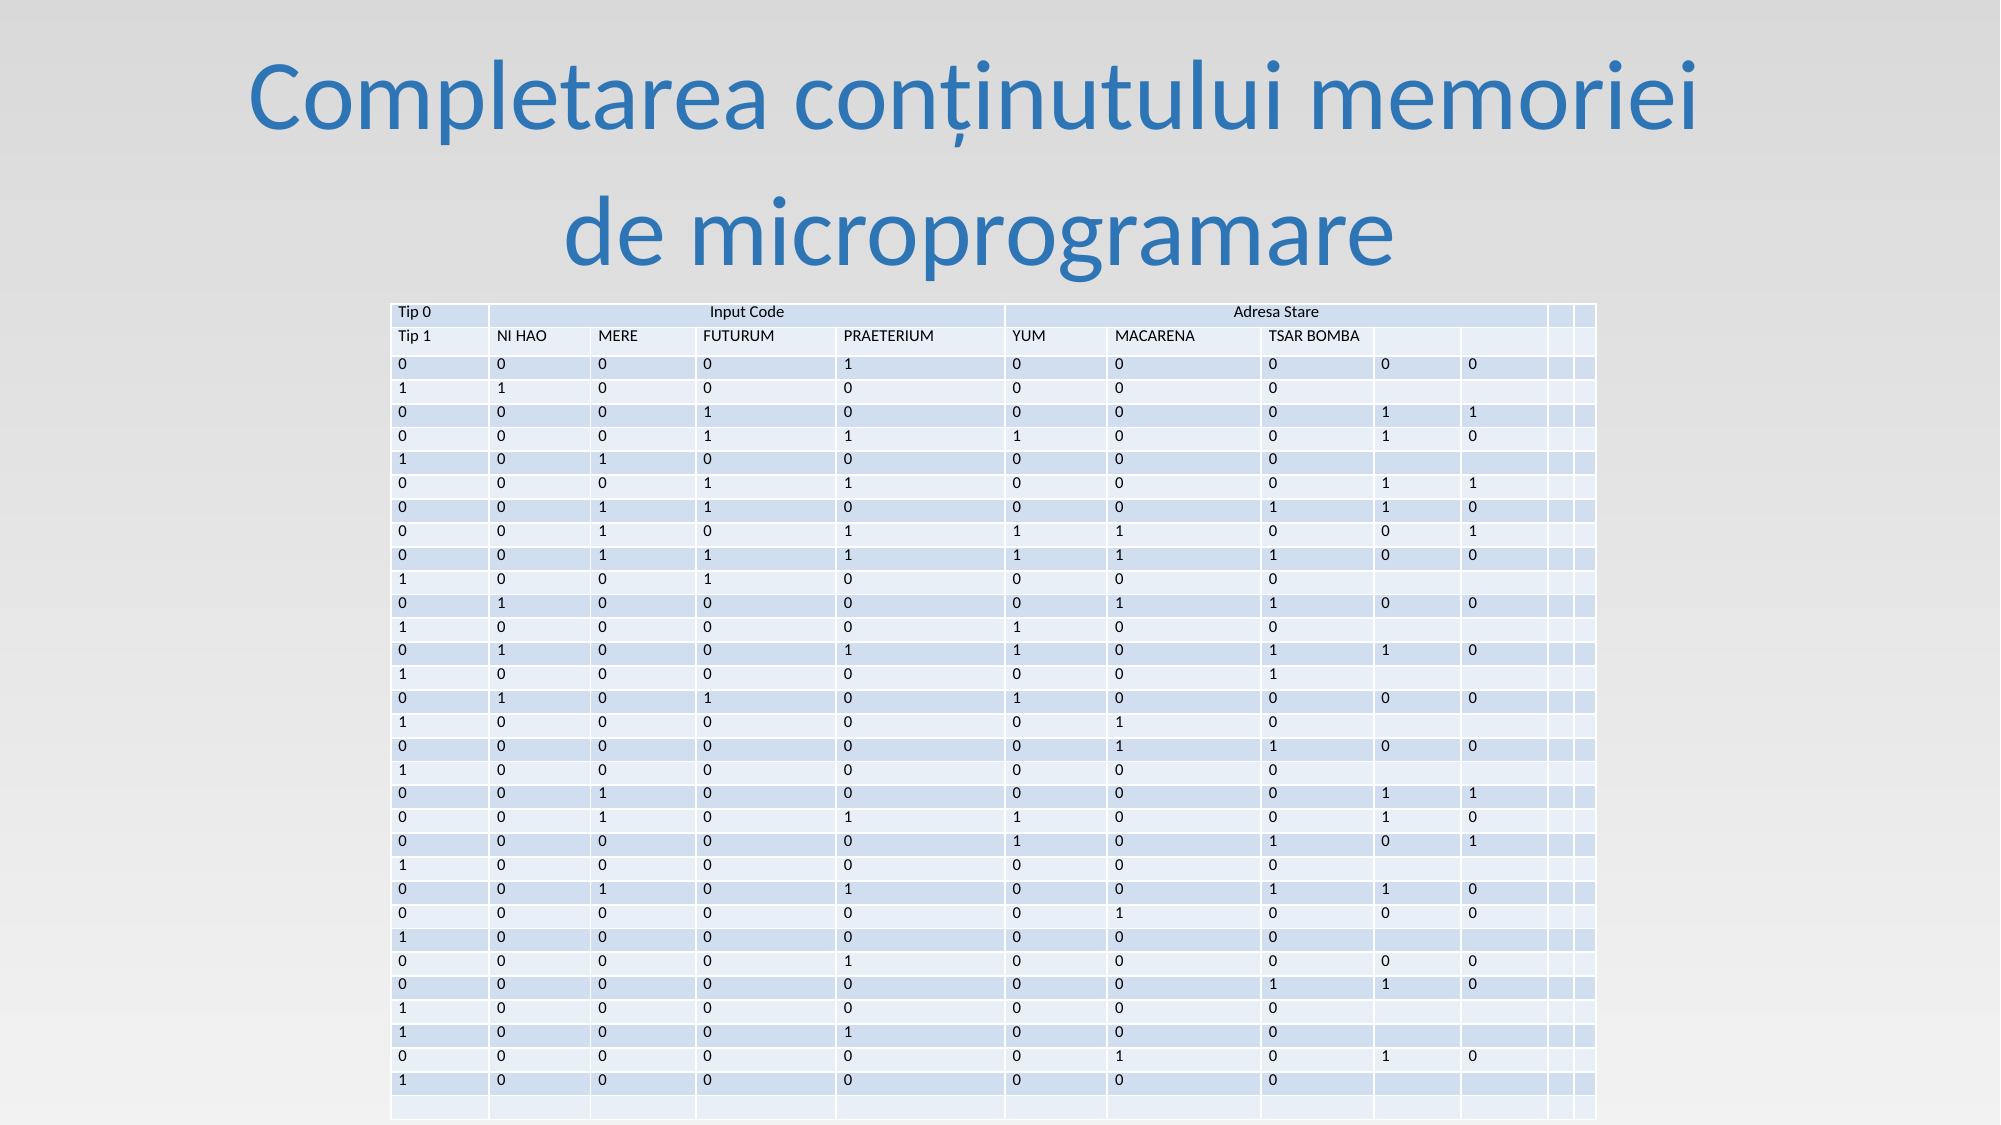

Completarea conținutului memoriei
de microprogramare
| Tip 0 | Input Code |  |  |  | Adresa Stare |  |  |  |  |  |  |
| --- | --- | --- | --- | --- | --- | --- | --- | --- | --- | --- | --- |
| Tip 1 | NI HAO | MERE | FUTURUM | PRAETERIUM | YUM | MACARENA | TSAR BOMBA |  |  |  |  |
| 0 | 0 | 0 | 0 | 1 | 0 | 0 | 0 | 0 | 0 |  |  |
| 1 | 1 | 0 | 0 | 0 | 0 | 0 | 0 |  |  |  |  |
| 0 | 0 | 0 | 1 | 0 | 0 | 0 | 0 | 1 | 1 |  |  |
| 0 | 0 | 0 | 1 | 1 | 1 | 0 | 0 | 1 | 0 |  |  |
| 1 | 0 | 1 | 0 | 0 | 0 | 0 | 0 |  |  |  |  |
| 0 | 0 | 0 | 1 | 1 | 0 | 0 | 0 | 1 | 1 |  |  |
| 0 | 0 | 1 | 1 | 0 | 0 | 0 | 1 | 1 | 0 |  |  |
| 0 | 0 | 1 | 0 | 1 | 1 | 1 | 0 | 0 | 1 |  |  |
| 0 | 0 | 1 | 1 | 1 | 1 | 1 | 1 | 0 | 0 |  |  |
| 1 | 0 | 0 | 1 | 0 | 0 | 0 | 0 |  |  |  |  |
| 0 | 1 | 0 | 0 | 0 | 0 | 1 | 1 | 0 | 0 |  |  |
| 1 | 0 | 0 | 0 | 0 | 1 | 0 | 0 |  |  |  |  |
| 0 | 1 | 0 | 0 | 1 | 1 | 0 | 1 | 1 | 0 |  |  |
| 1 | 0 | 0 | 0 | 0 | 0 | 0 | 1 |  |  |  |  |
| 0 | 1 | 0 | 1 | 0 | 1 | 0 | 0 | 0 | 0 |  |  |
| 1 | 0 | 0 | 0 | 0 | 0 | 1 | 0 |  |  |  |  |
| 0 | 0 | 0 | 0 | 0 | 0 | 1 | 1 | 0 | 0 |  |  |
| 1 | 0 | 0 | 0 | 0 | 0 | 0 | 0 |  |  |  |  |
| 0 | 0 | 1 | 0 | 0 | 0 | 0 | 0 | 1 | 1 |  |  |
| 0 | 0 | 1 | 0 | 1 | 1 | 0 | 0 | 1 | 0 |  |  |
| 0 | 0 | 0 | 0 | 0 | 1 | 0 | 1 | 0 | 1 |  |  |
| 1 | 0 | 0 | 0 | 0 | 0 | 0 | 0 |  |  |  |  |
| 0 | 0 | 1 | 0 | 1 | 0 | 0 | 1 | 1 | 0 |  |  |
| 0 | 0 | 0 | 0 | 0 | 0 | 1 | 0 | 0 | 0 |  |  |
| 1 | 0 | 0 | 0 | 0 | 0 | 0 | 0 |  |  |  |  |
| 0 | 0 | 0 | 0 | 1 | 0 | 0 | 0 | 0 | 0 |  |  |
| 0 | 0 | 0 | 0 | 0 | 0 | 0 | 1 | 1 | 0 |  |  |
| 1 | 0 | 0 | 0 | 0 | 0 | 0 | 0 |  |  |  |  |
| 1 | 0 | 0 | 0 | 1 | 0 | 0 | 0 |  |  |  |  |
| 0 | 0 | 0 | 0 | 0 | 0 | 1 | 0 | 1 | 0 |  |  |
| 1 | 0 | 0 | 0 | 0 | 0 | 0 | 0 |  |  |  |  |
|  |  |  |  |  |  |  |  |  |  |  |  |